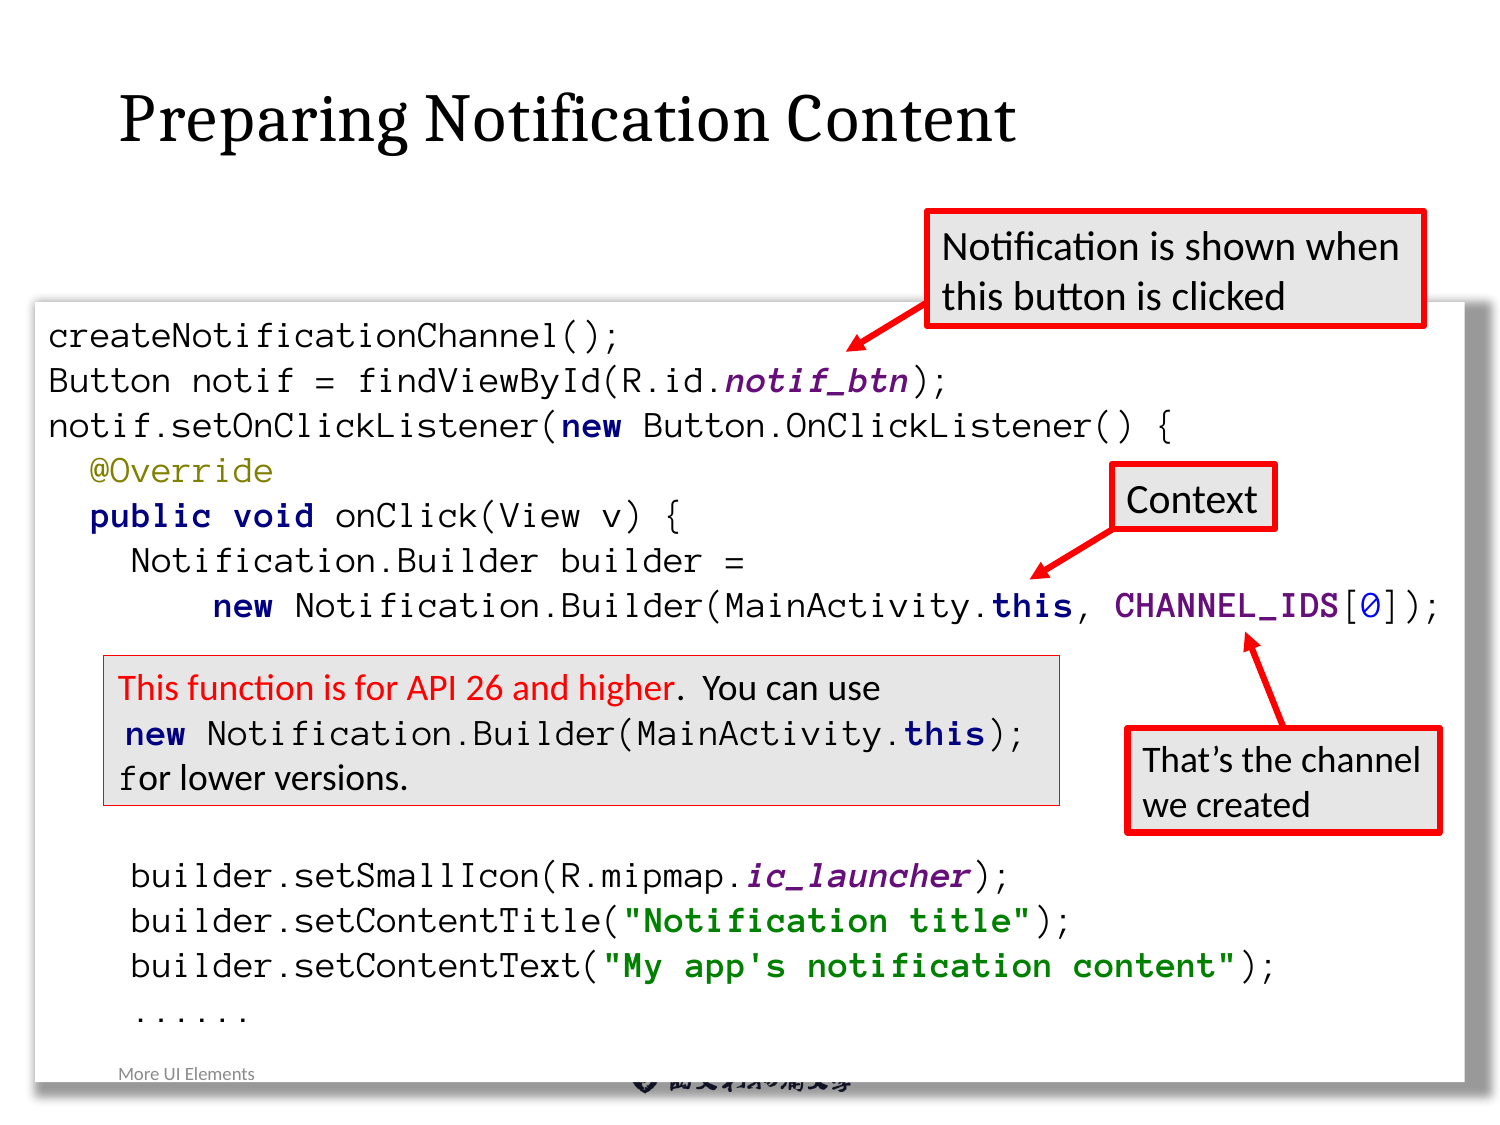

# Preparing Notification Content
Notification is shown when this button is clicked
createNotificationChannel();
Button notif = findViewById(R.id.notif_btn);
notif.setOnClickListener(new Button.OnClickListener() {
  @Override
  public void onClick(View v) {
    Notification.Builder builder =
        new Notification.Builder(MainActivity.this, CHANNEL_IDS[0]);

    builder.setSmallIcon(R.mipmap.ic_launcher);
    builder.setContentTitle("Notification title");
    builder.setContentText("My app's notification content");
    ......

Context
This function is for API 26 and higher.  You can use
 new Notification.Builder(MainActivity.this);
for lower versions.
That’s the channel we created
More UI Elements
54